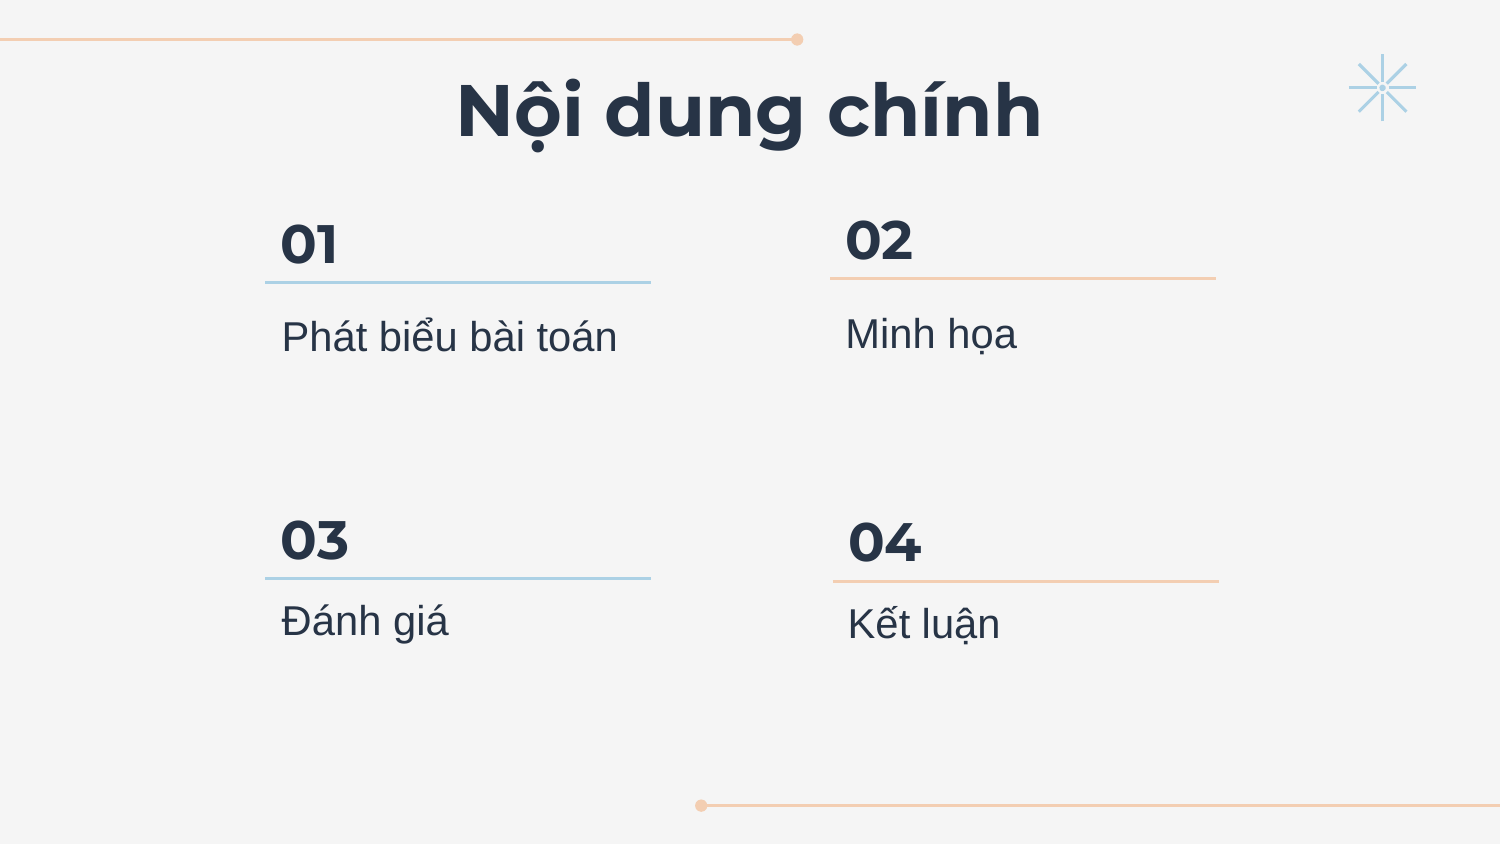

Nội dung chính
02
# 01
Minh họa
Phát biểu bài toán
03
04
Đánh giá
Kết luận